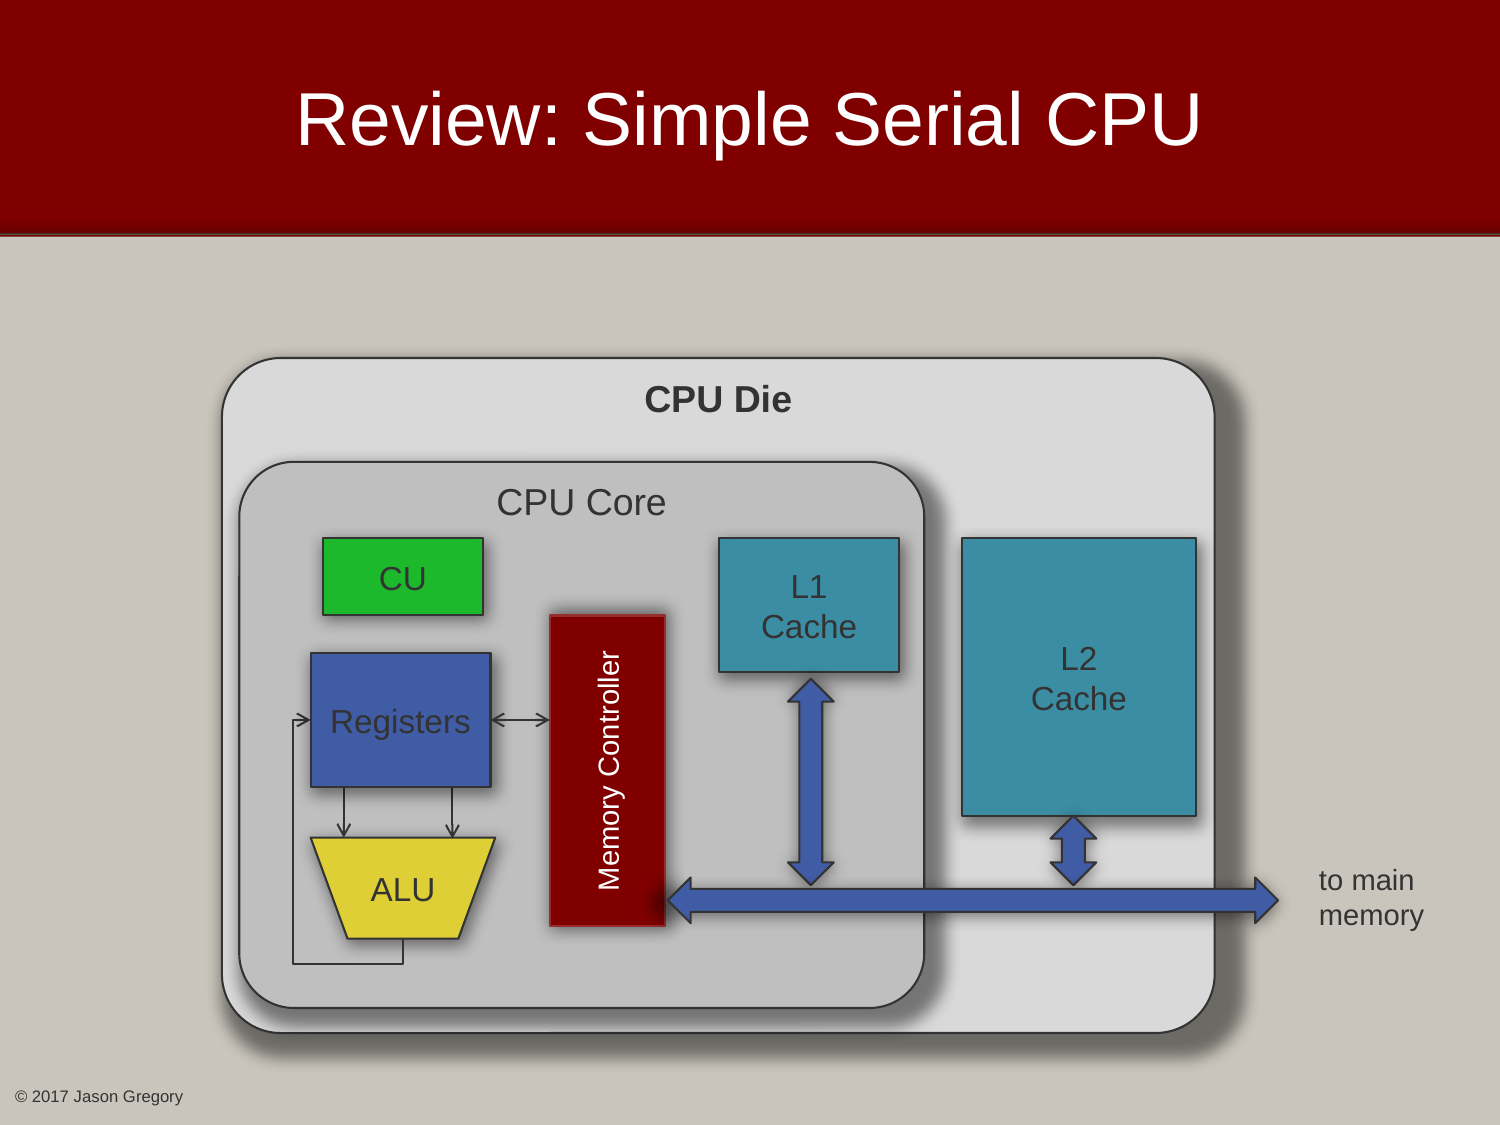

# Review: Simple Serial CPU
CPU Die
CPU Core
CU
L1
Cache
L2
Cache
Registers
Memory Controller

ALU
to main
memory

© 2017 Jason Gregory